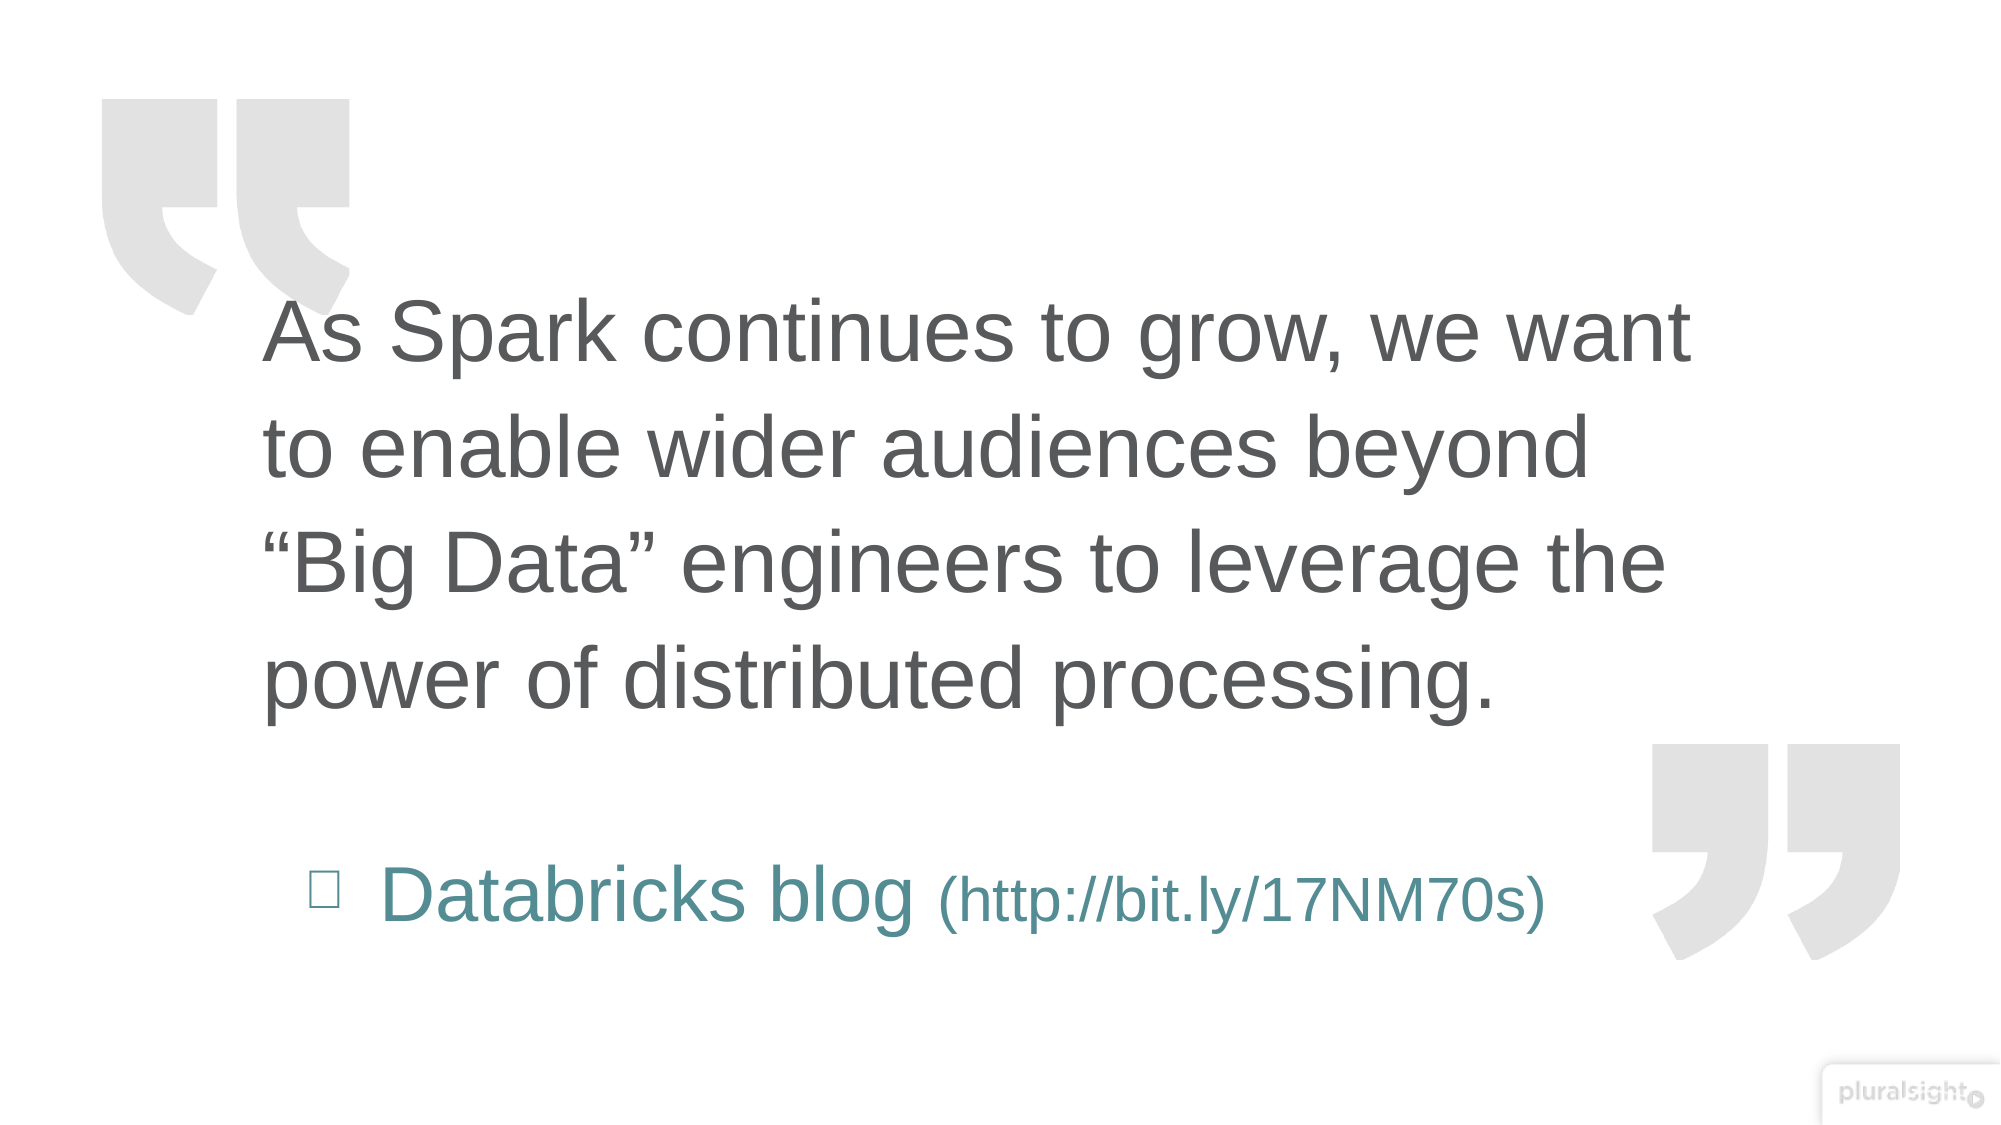

# As Spark continues to grow, we want to enable wider audiences beyond “Big Data” engineers to leverage the power of distributed processing.
Databricks blog (http://bit.ly/17NM70s)